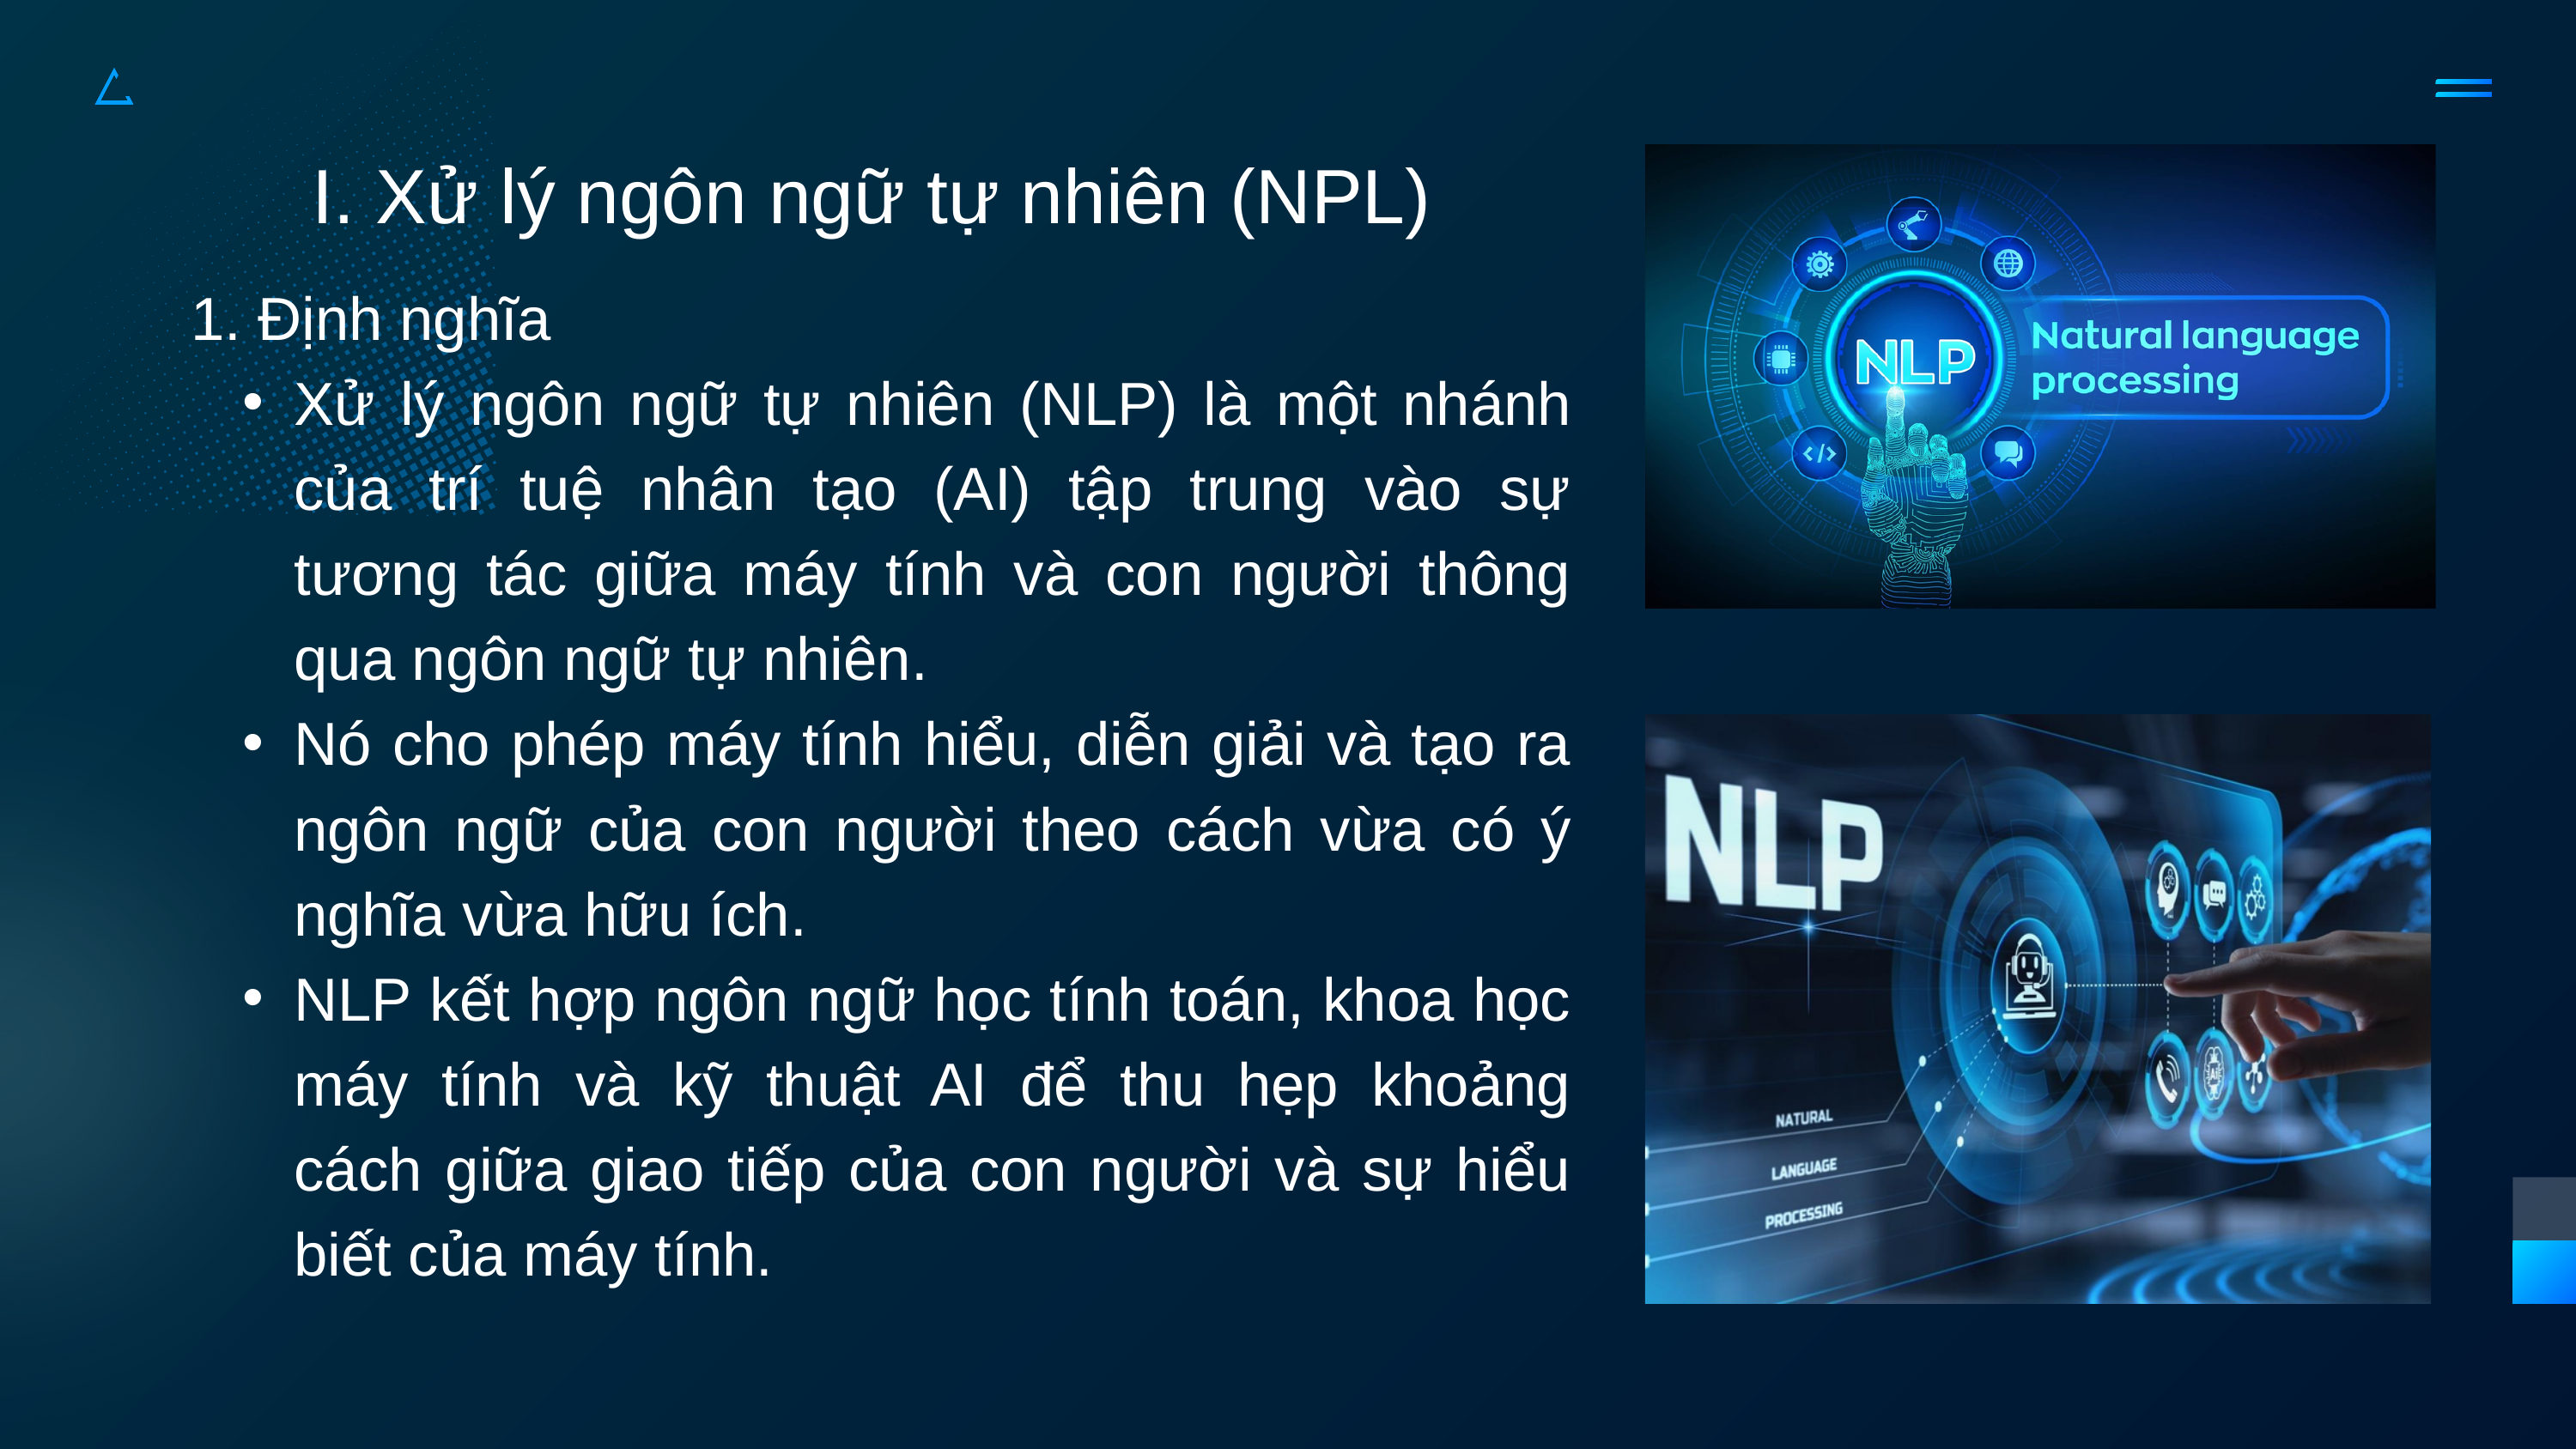

I. Xử lý ngôn ngữ tự nhiên (NPL)

1. Định nghĩa
Xử lý ngôn ngữ tự nhiên (NLP) là một nhánh của trí tuệ nhân tạo (AI) tập trung vào sự tương tác giữa máy tính và con người thông qua ngôn ngữ tự nhiên.
Nó cho phép máy tính hiểu, diễn giải và tạo ra ngôn ngữ của con người theo cách vừa có ý nghĩa vừa hữu ích.
NLP kết hợp ngôn ngữ học tính toán, khoa học máy tính và kỹ thuật AI để thu hẹp khoảng cách giữa giao tiếp của con người và sự hiểu biết của máy tính.